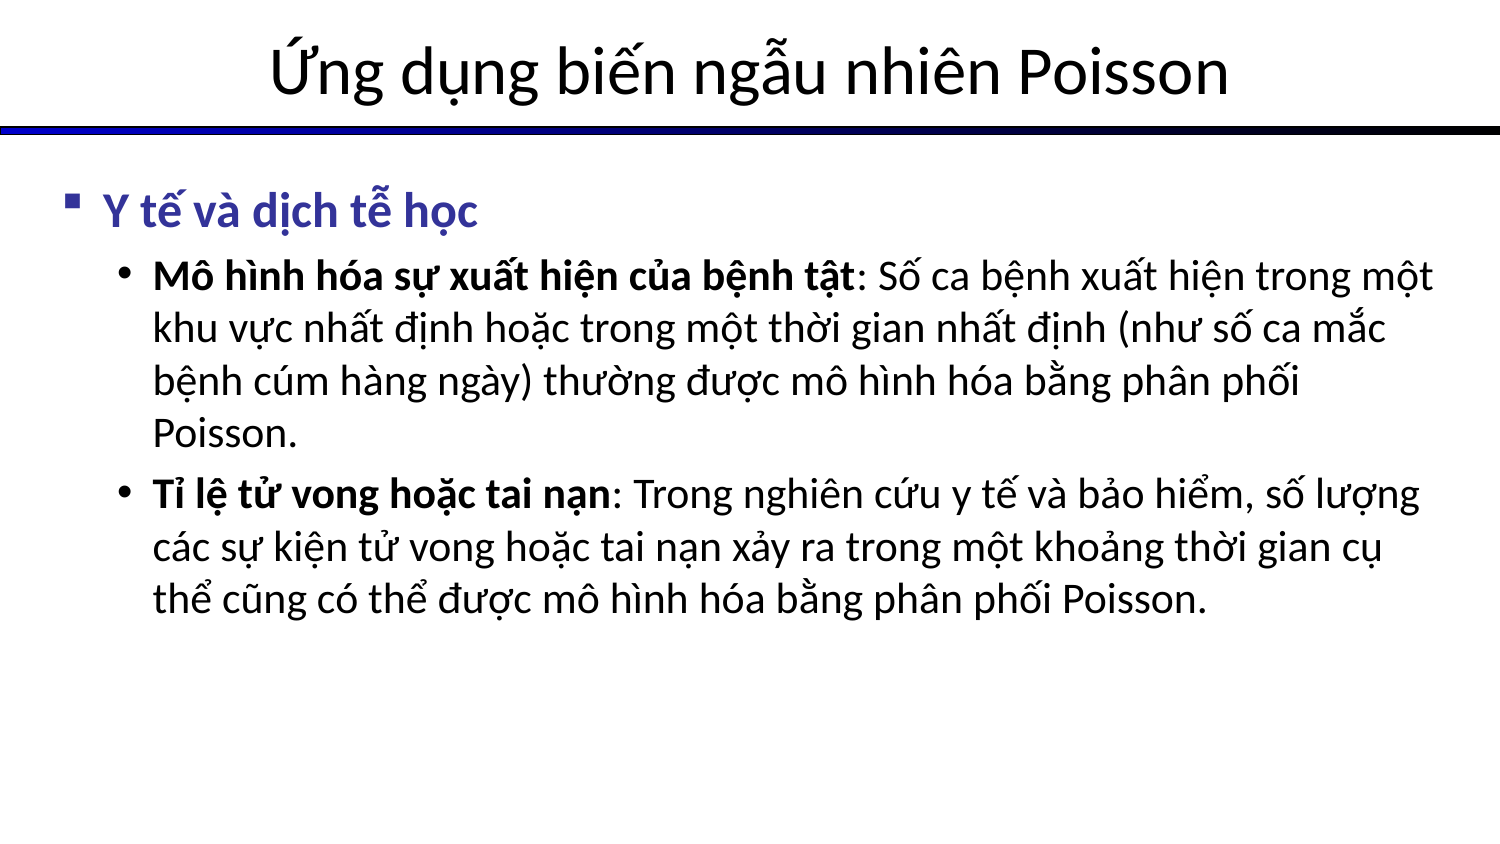

# Ứng dụng biến ngẫu nhiên Poisson
Y tế và dịch tễ học
Mô hình hóa sự xuất hiện của bệnh tật: Số ca bệnh xuất hiện trong một khu vực nhất định hoặc trong một thời gian nhất định (như số ca mắc bệnh cúm hàng ngày) thường được mô hình hóa bằng phân phối Poisson.
Tỉ lệ tử vong hoặc tai nạn: Trong nghiên cứu y tế và bảo hiểm, số lượng các sự kiện tử vong hoặc tai nạn xảy ra trong một khoảng thời gian cụ thể cũng có thể được mô hình hóa bằng phân phối Poisson.